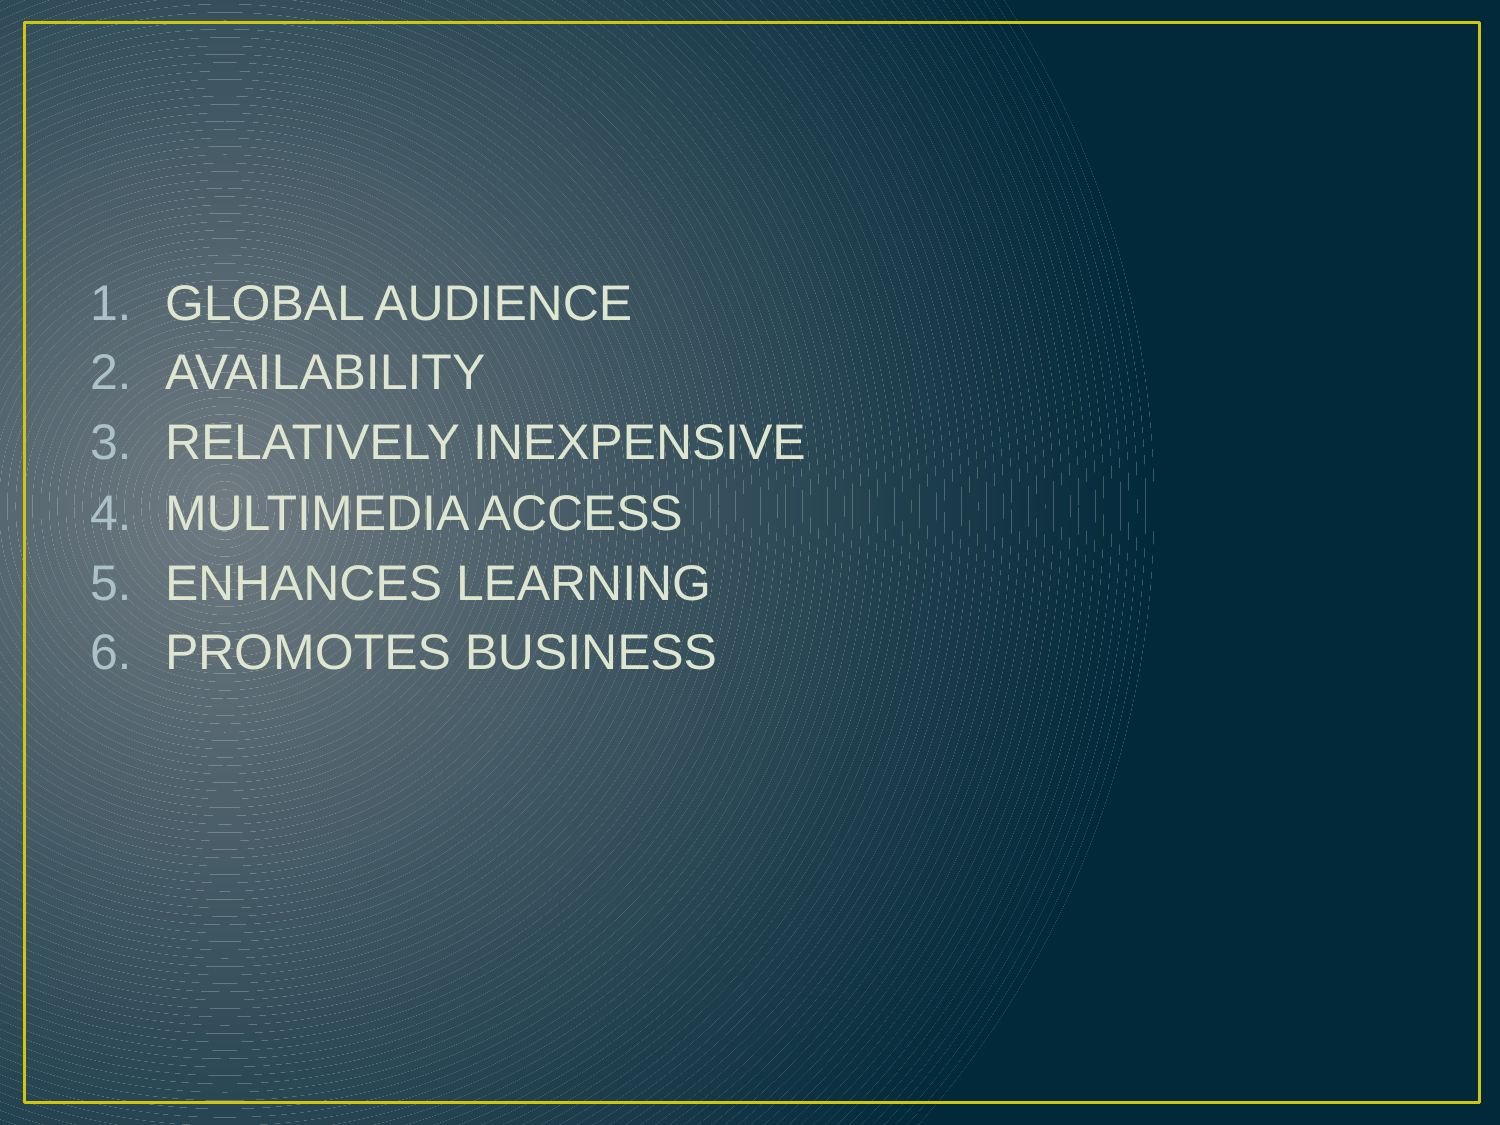

#
GLOBAL AUDIENCE
AVAILABILITY
RELATIVELY INEXPENSIVE
MULTIMEDIA ACCESS
ENHANCES LEARNING
PROMOTES BUSINESS